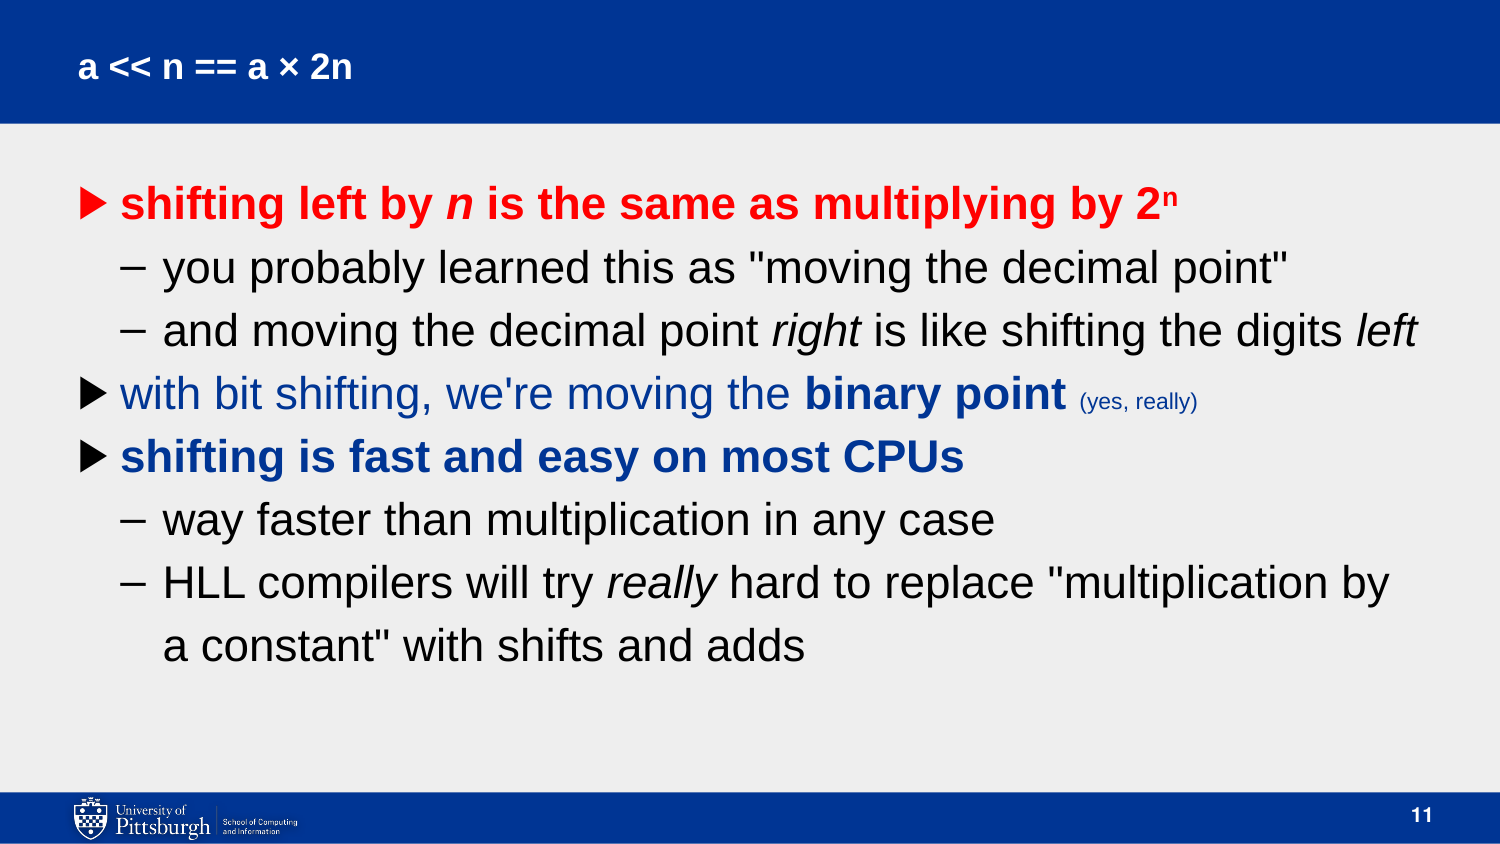

# a << n == a × 2n
shifting left by n is the same as multiplying by 2n
you probably learned this as "moving the decimal point"
and moving the decimal point right is like shifting the digits left
with bit shifting, we're moving the binary point (yes, really)
shifting is fast and easy on most CPUs
way faster than multiplication in any case
HLL compilers will try really hard to replace "multiplication by a constant" with shifts and adds

11